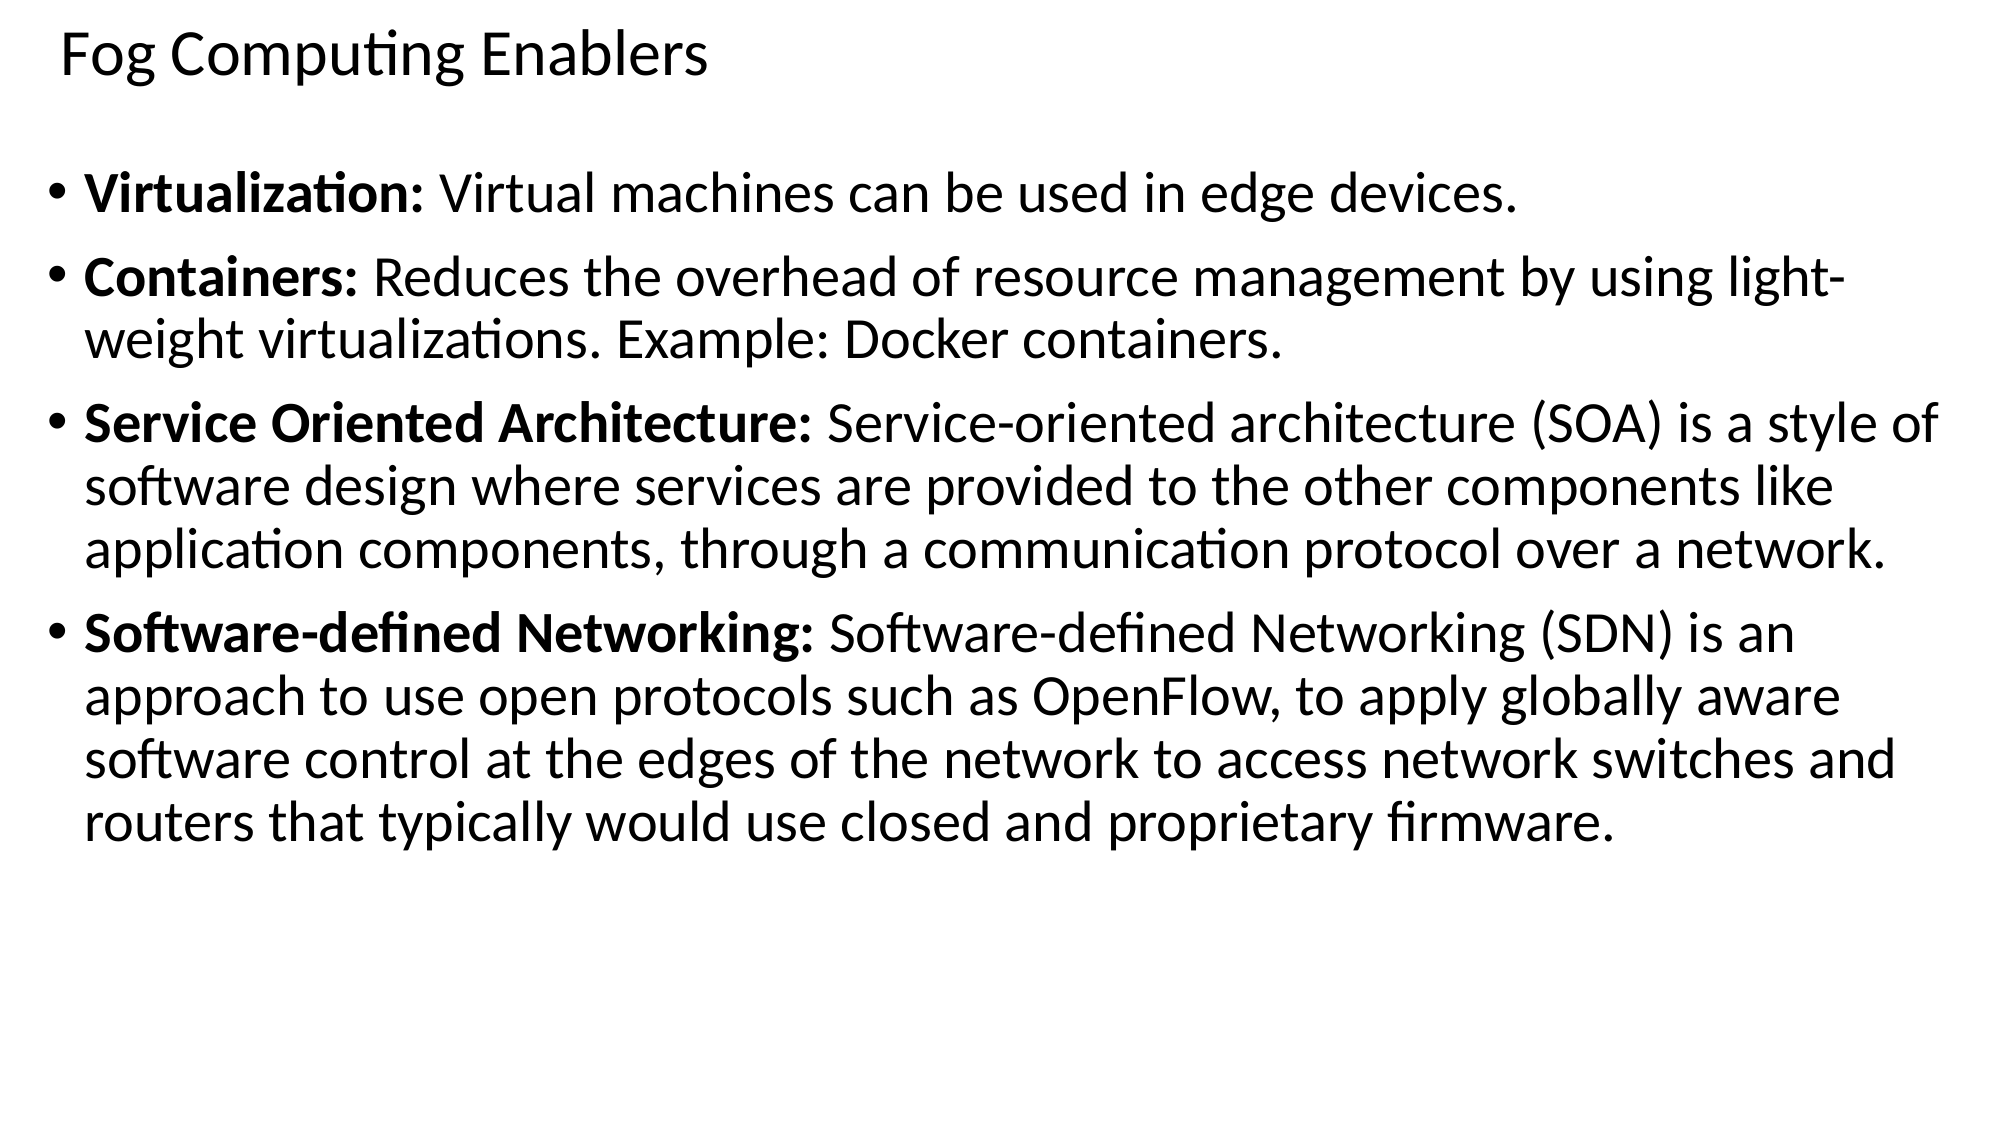

# Fog Computing Enablers
Virtualization: Virtual machines can be used in edge devices.
Containers: Reduces the overhead of resource management by using light-weight virtualizations. Example: Docker containers.
Service Oriented Architecture: Service-oriented architecture (SOA) is a style of software design where services are provided to the other components like application components, through a communication protocol over a network.
Software-defined Networking: Software-defined Networking (SDN) is an approach to use open protocols such as OpenFlow, to apply globally aware software control at the edges of the network to access network switches and routers that typically would use closed and proprietary firmware.